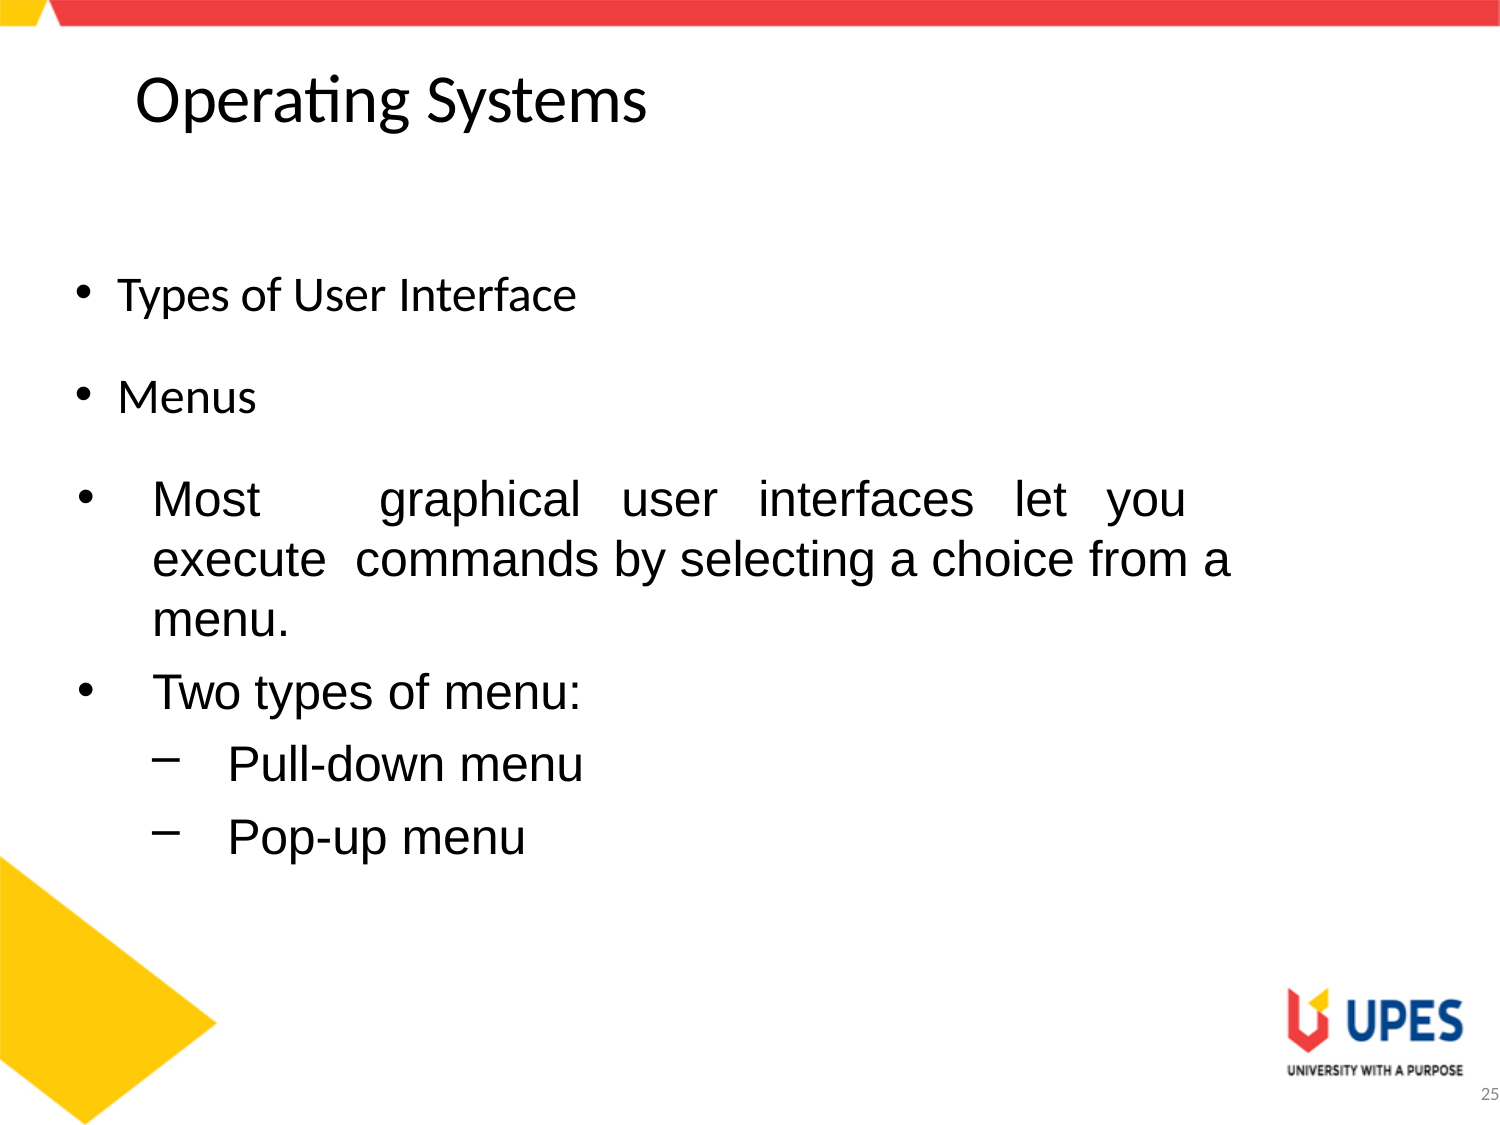

# Operating Systems
Types of User Interface
Menus
Most	graphical	user	interfaces	let	you	execute  commands by selecting a choice from a menu.
Two types of menu:
Pull-down menu
Pop-up menu
25